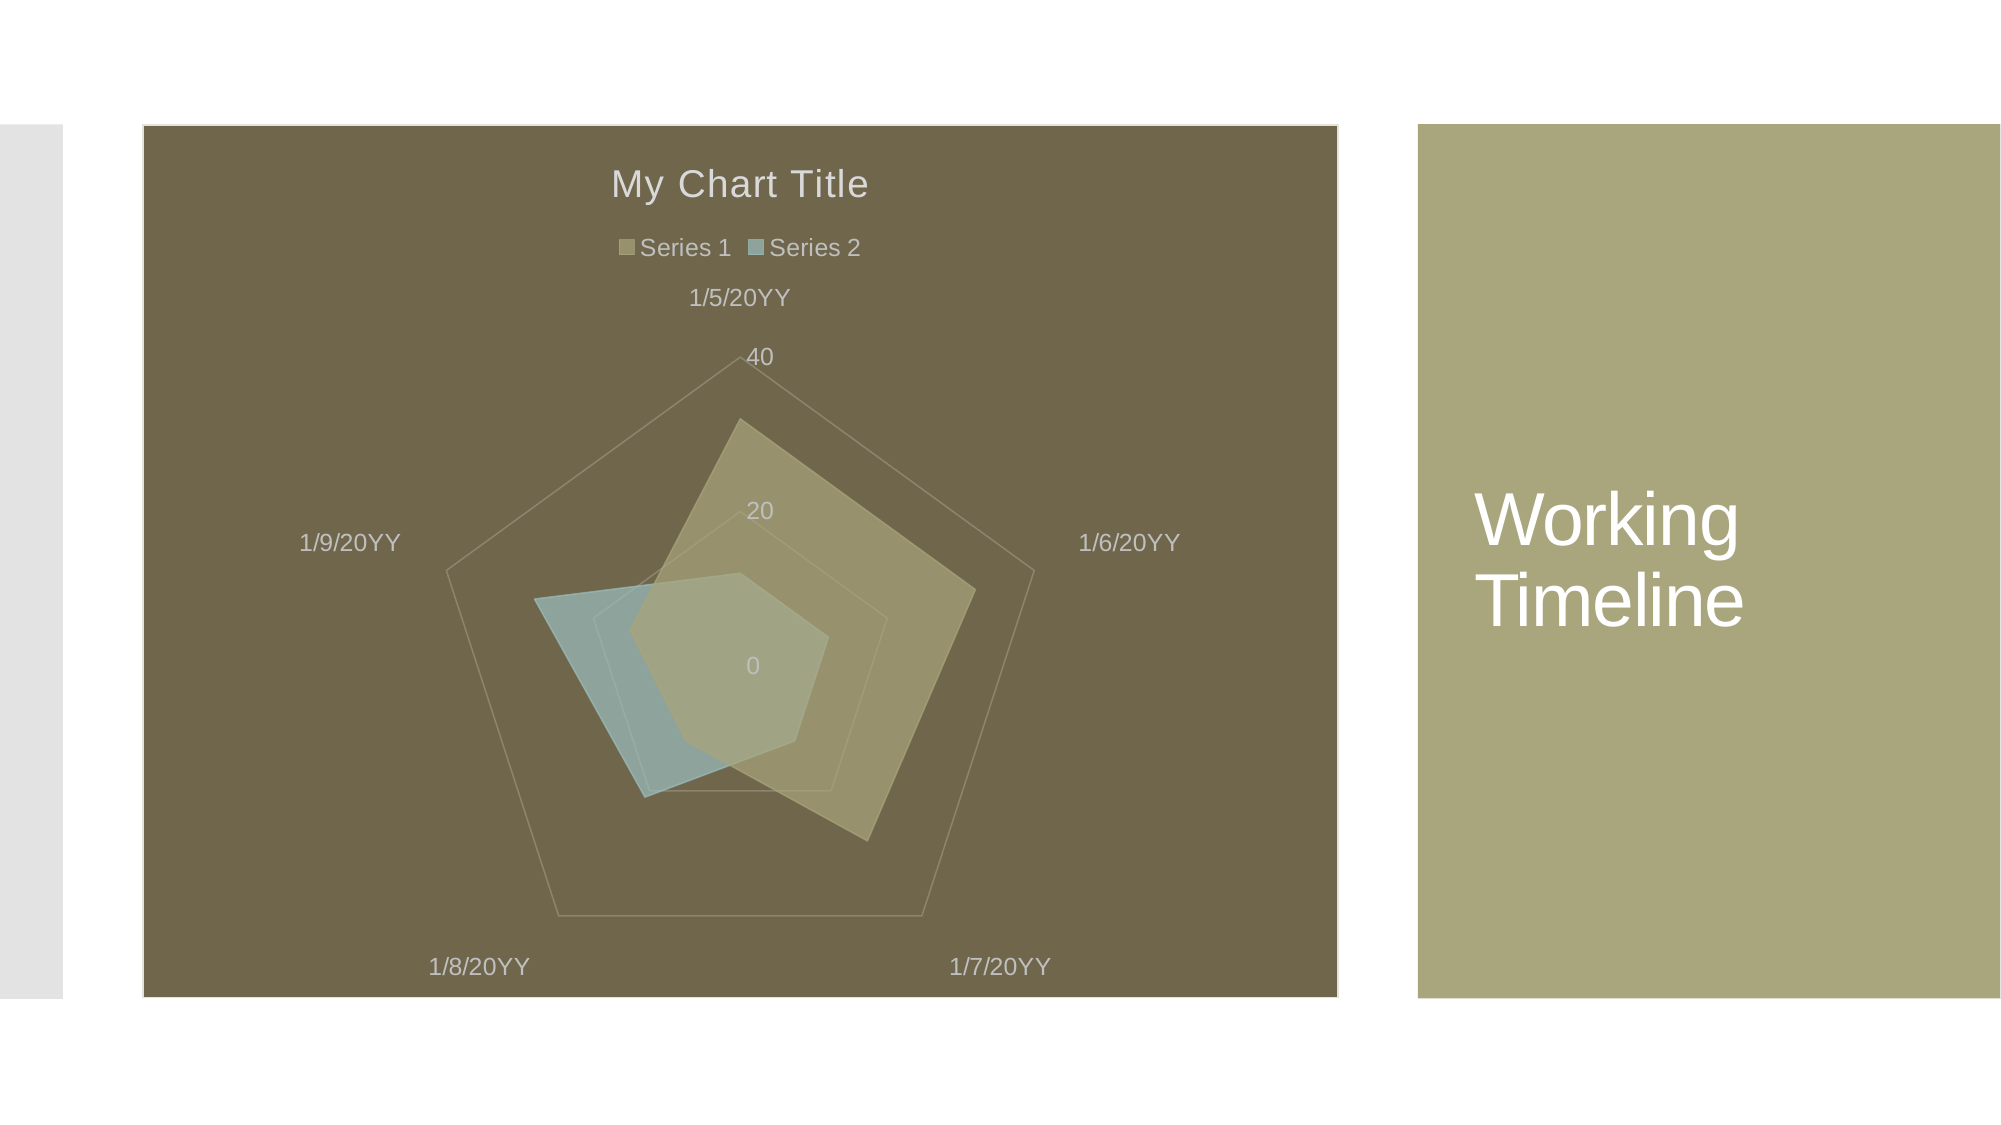

### Chart: My Chart Title

| Category | Series 1 | Series 2 |
|---|---|---|
| 1/5/20YY | 32.0 | 12.0 |
| 1/6/20YY | 32.0 | 12.0 |
| 1/7/20YY | 28.0 | 12.0 |
| 1/8/20YY | 12.0 | 21.0 |
| 1/9/20YY | 15.0 | 28.0 |
# Working Timeline